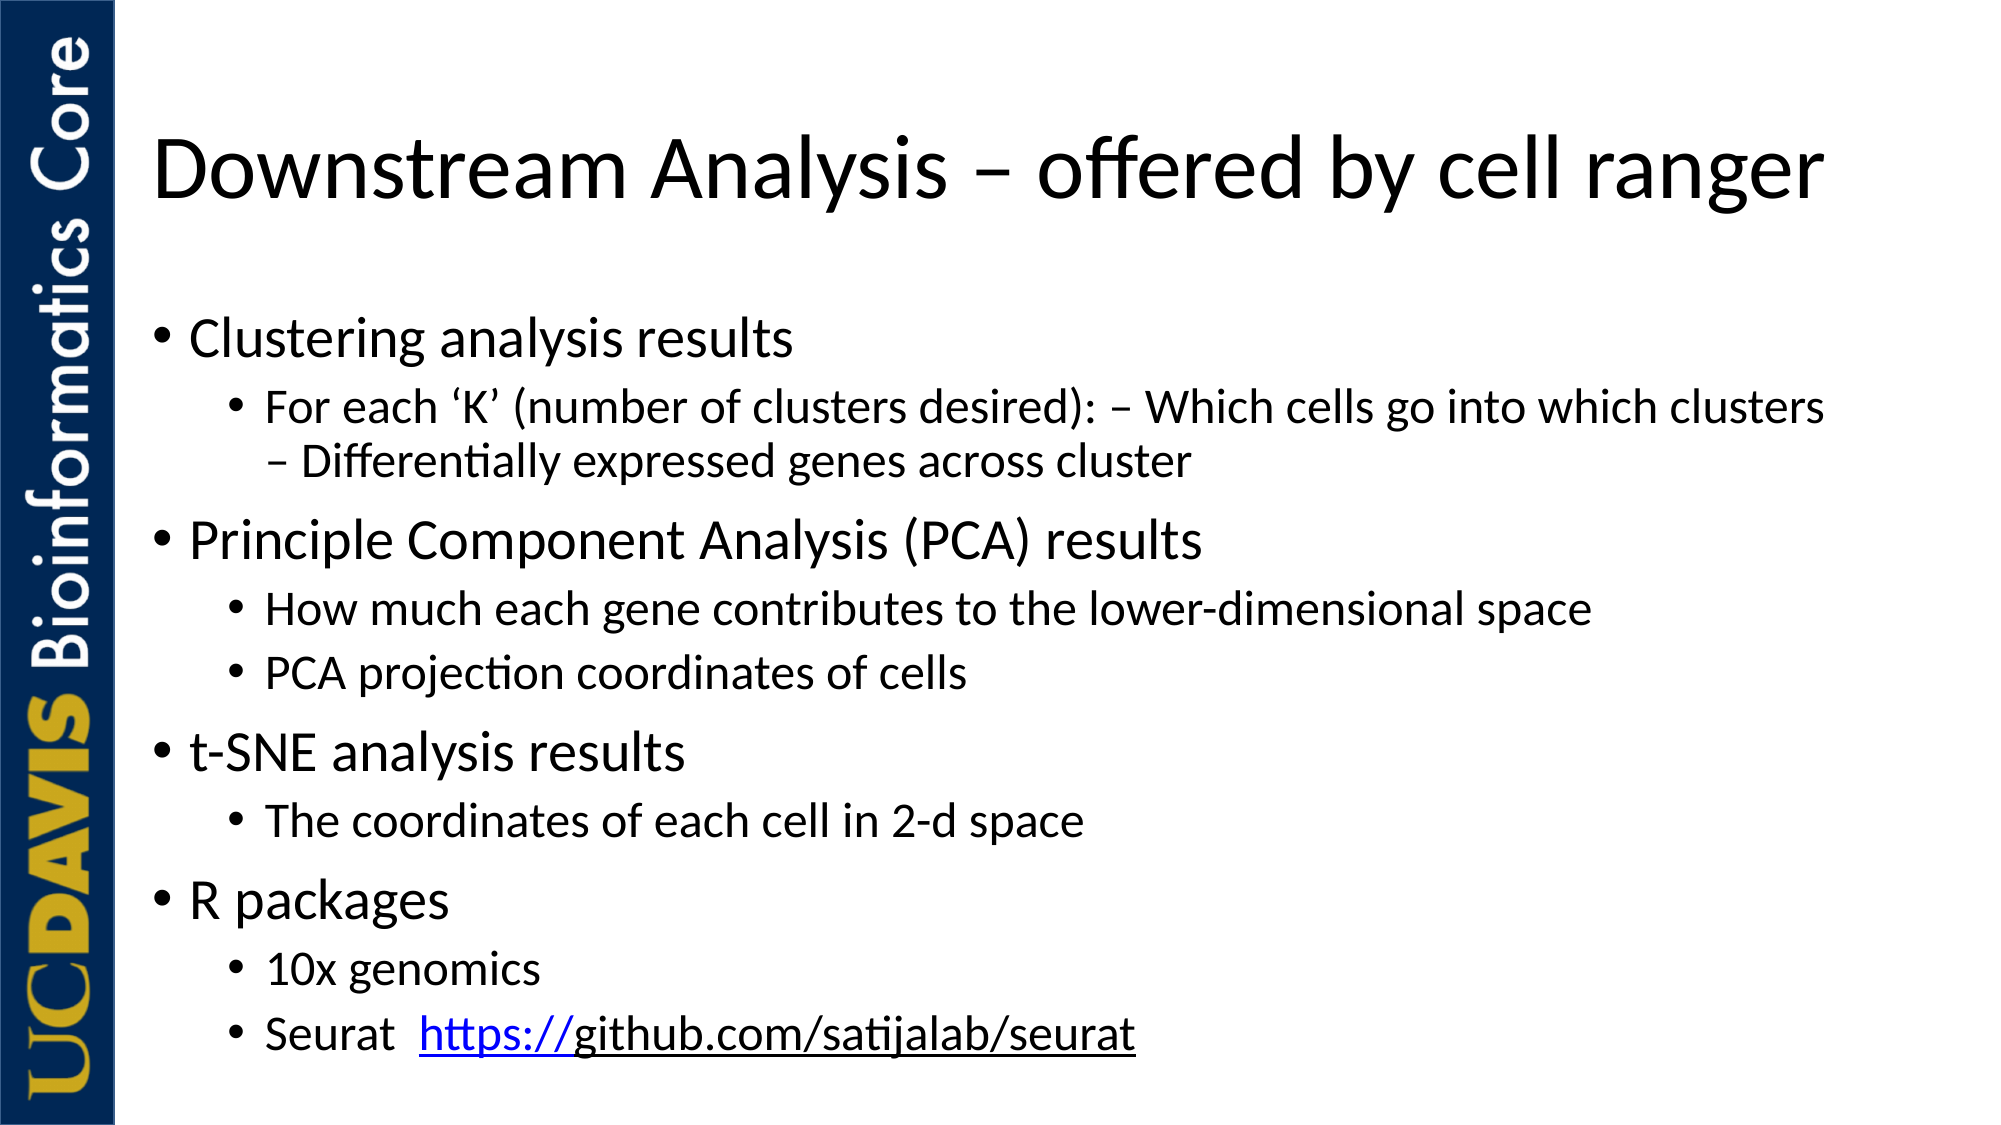

# Downstream Analysis – offered by cell ranger
Clustering analysis results
For each ‘K’ (number of clusters desired): – Which cells go into which clusters
– Differentially expressed genes across cluster
Principle Component Analysis (PCA) results
How much each gene contributes to the lower-dimensional space
PCA projection coordinates of cells
t-SNE analysis results
The coordinates of each cell in 2-d space
R packages
10x genomics
Seurat  https://github.com/satijalab/seurat